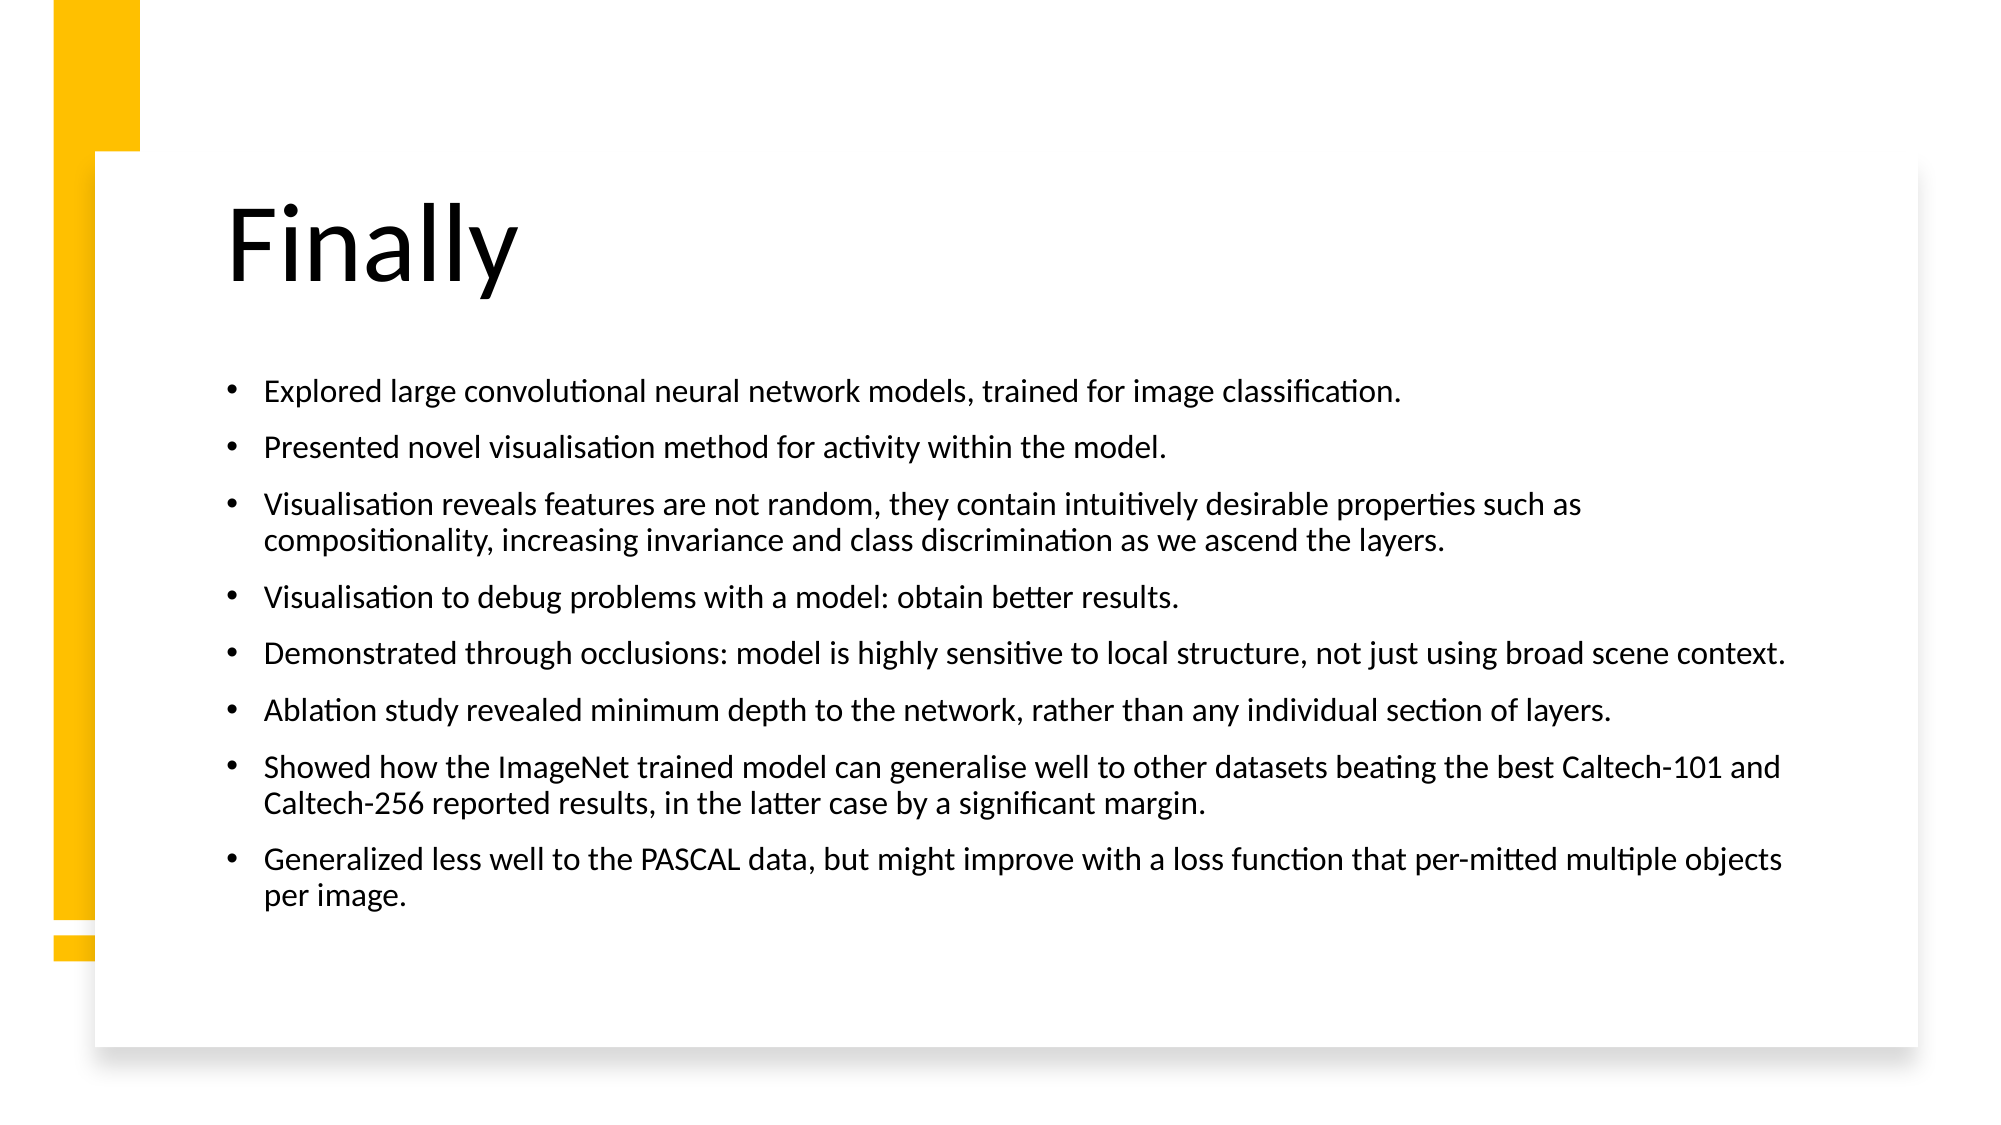

# Finally

Explored large convolutional neural network models, trained for image classification.
Presented novel visualisation method for activity within the model.
Visualisation reveals features are not random, they contain intuitively desirable properties such as compositionality, increasing invariance and class discrimination as we ascend the layers.
Visualisation to debug problems with a model: obtain better results.
Demonstrated through occlusions: model is highly sensitive to local structure, not just using broad scene context.
Ablation study revealed minimum depth to the network, rather than any individual section of layers.
Showed how the ImageNet trained model can generalise well to other datasets beating the best Caltech-101 and Caltech-256 reported results, in the latter case by a significant margin.
Generalized less well to the PASCAL data, but might improve with a loss function that per-mitted multiple objects per image.